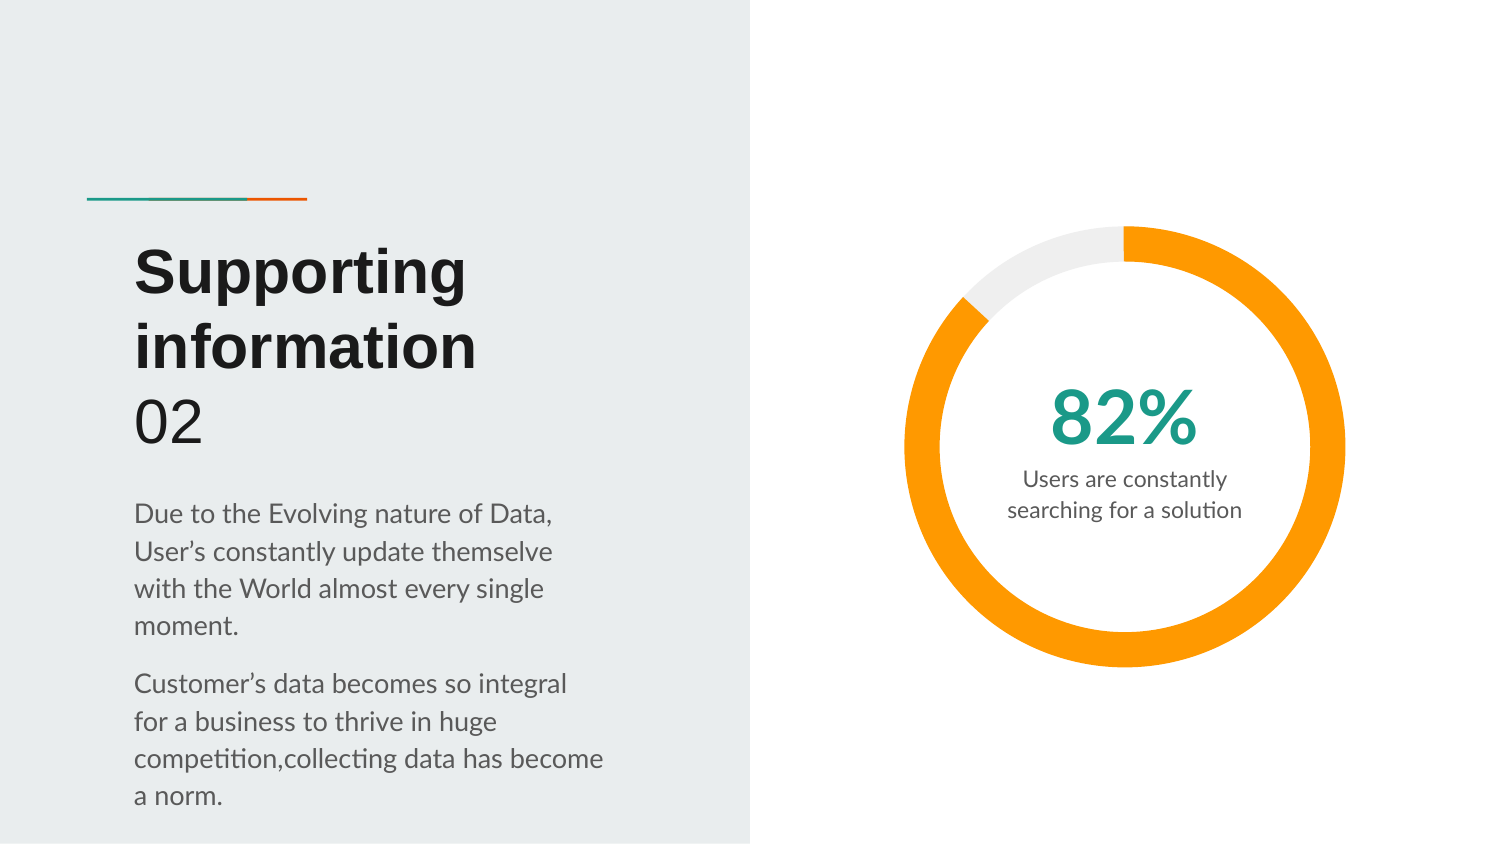

# Supporting information
02

82%

Users are constantly searching for a solution
Due to the Evolving nature of Data, User’s constantly update themselve with the World almost every single moment.
Customer’s data becomes so integral for a business to thrive in huge competition,collecting data has become a norm.